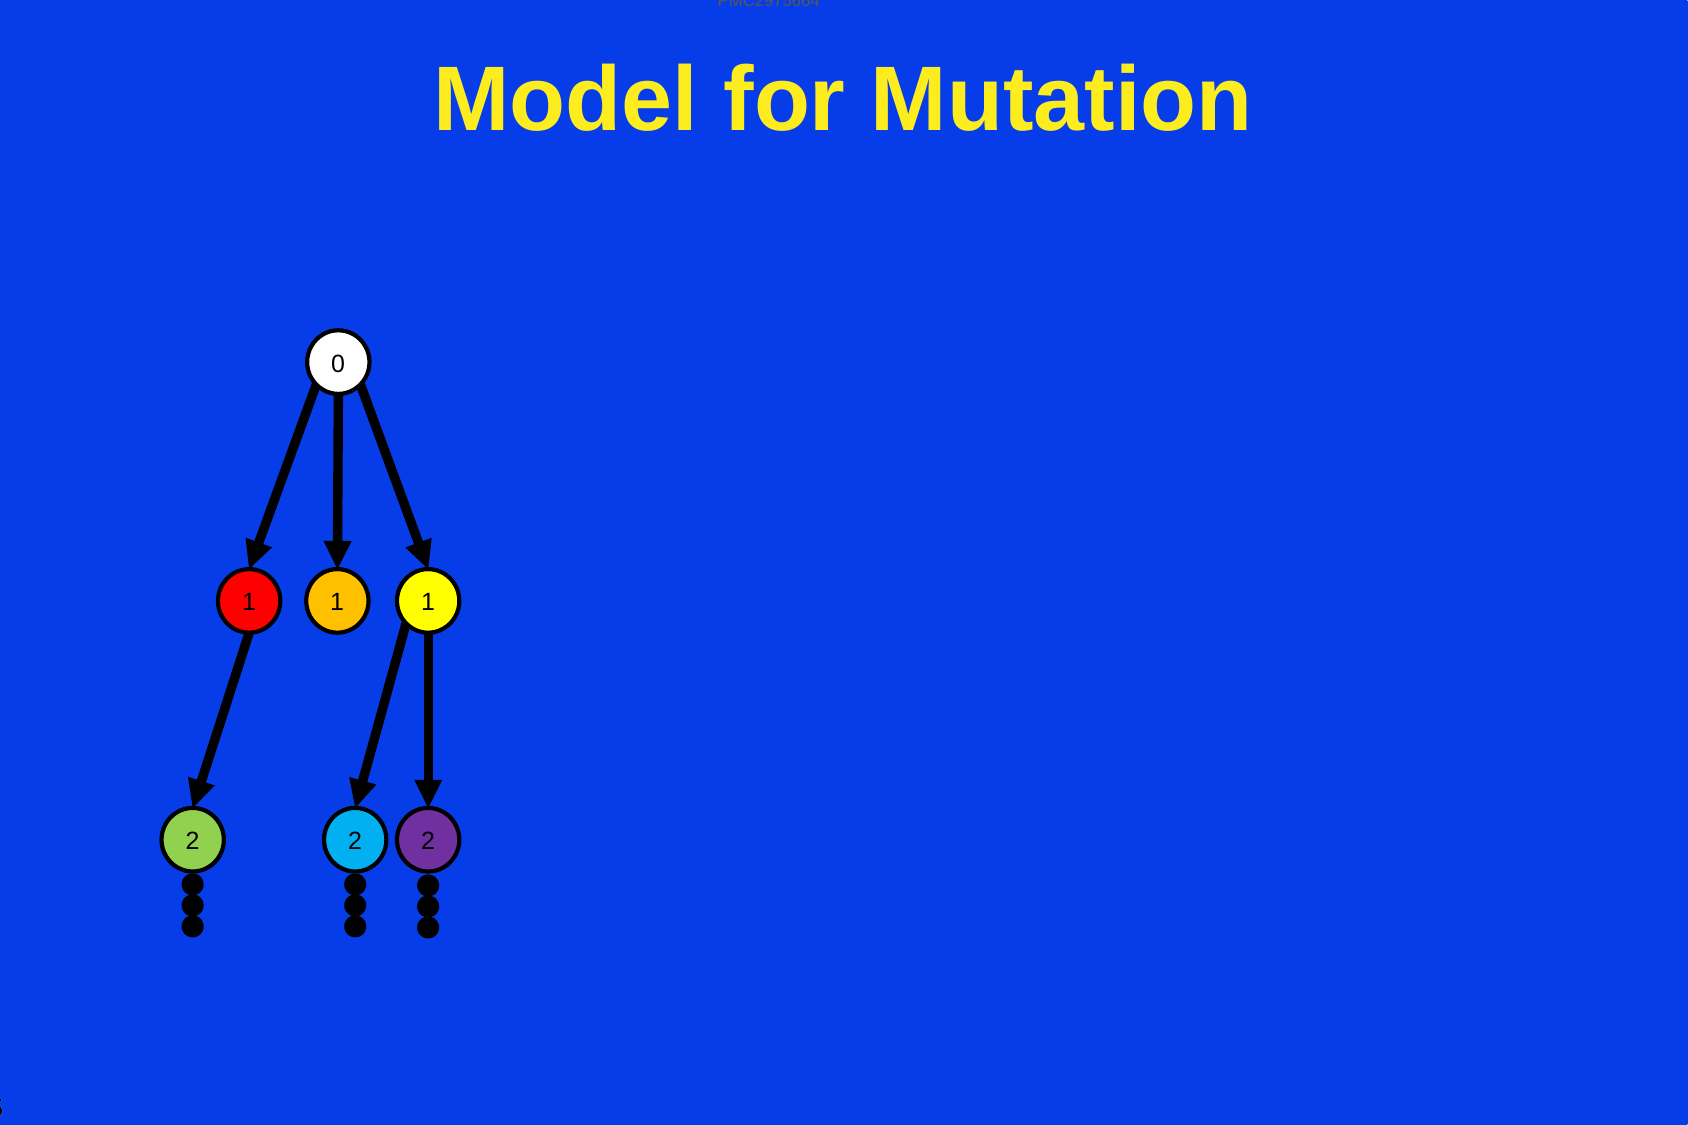

Model for Mutation

PMC2975664

0
1
1
1
2

2

2